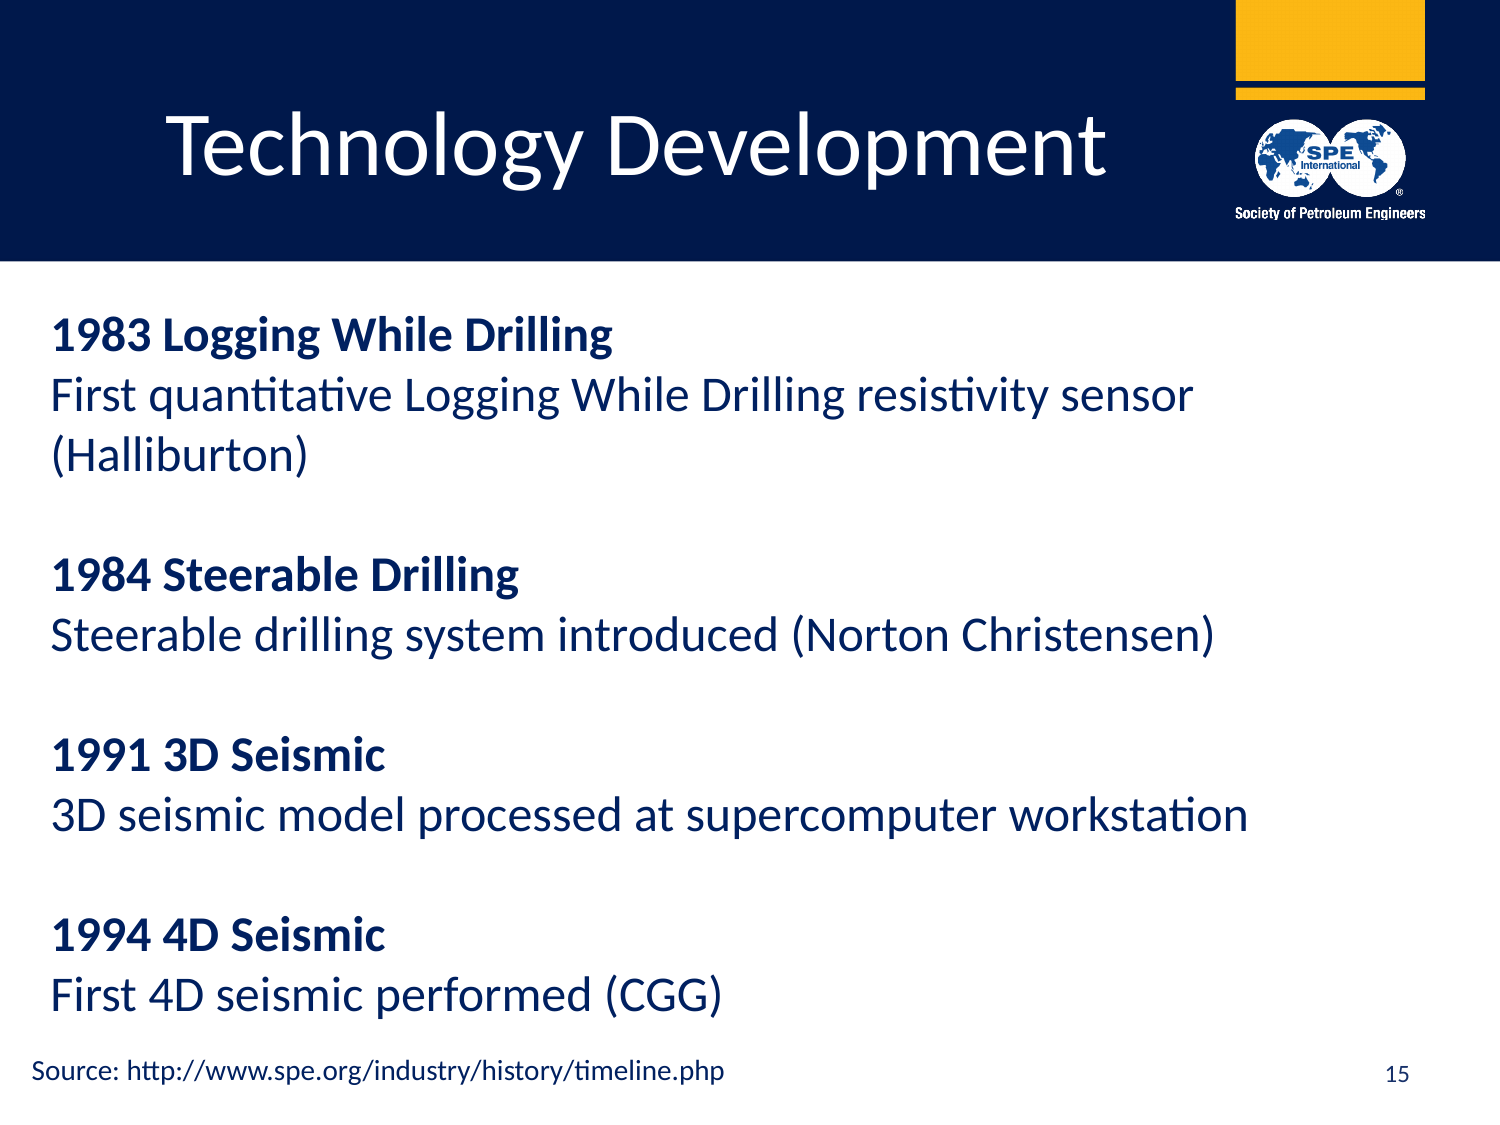

# Technology Development
1983 Logging While Drilling
First quantitative Logging While Drilling resistivity sensor (Halliburton)

1984 Steerable Drilling
Steerable drilling system introduced (Norton Christensen)

1991 3D Seismic
3D seismic model processed at supercomputer workstation

1994 4D Seismic
First 4D seismic performed (CGG)
15
Source: http://www.spe.org/industry/history/timeline.php